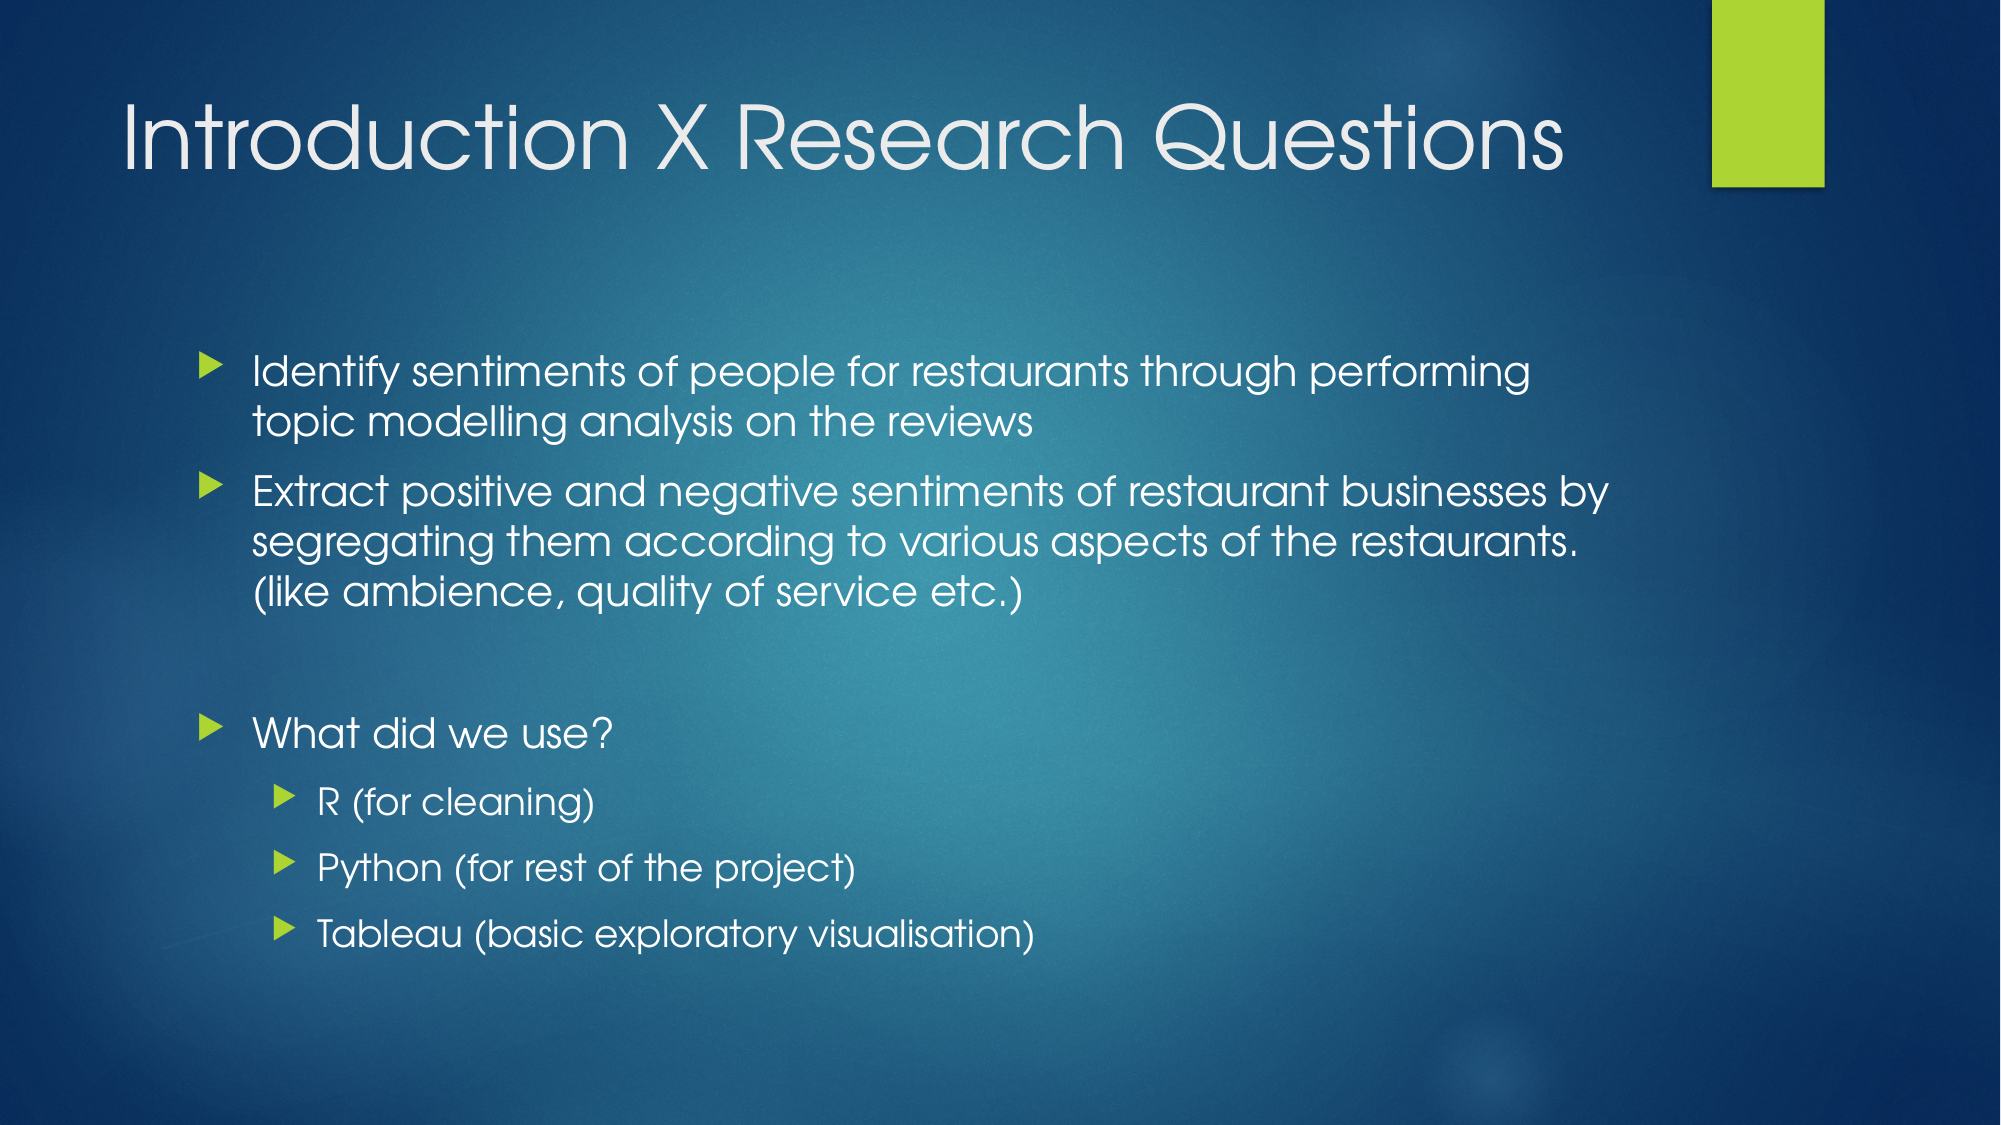

# Introduction X Research Questions
Identify sentiments of people for restaurants through performing topic modelling analysis on the reviews
Extract positive and negative sentiments of restaurant businesses by segregating them according to various aspects of the restaurants. (like ambience, quality of service etc.)

What did we use?
R (for cleaning)
Python (for rest of the project)
Tableau (basic exploratory visualisation)